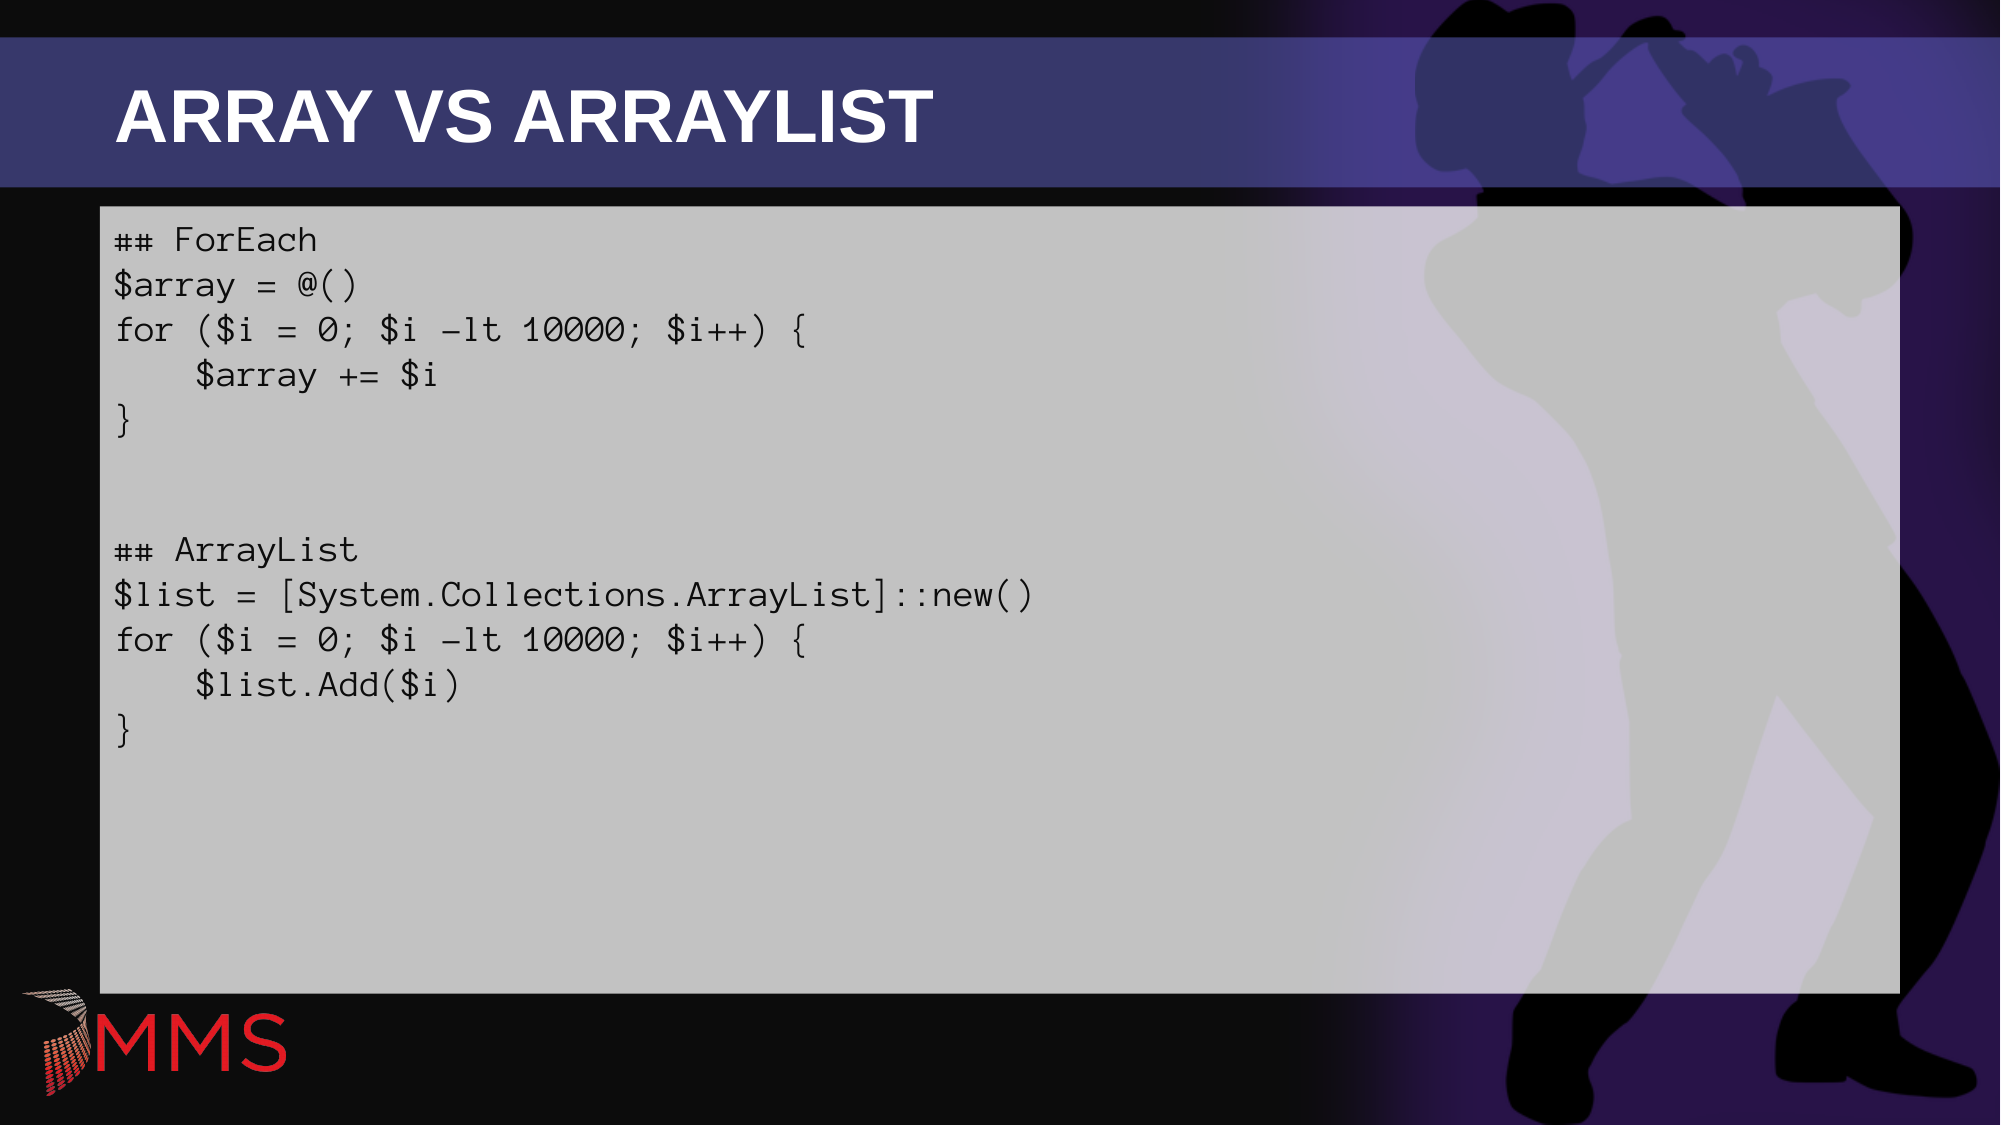

# Array vs Arraylist
## ForEach $array = @() for ($i = 0; $i -lt 10000; $i++) { $array += $i }

## ArrayList $list = [System.Collections.ArrayList]::new() for ($i = 0; $i -lt 10000; $i++) { $list.Add($i) }